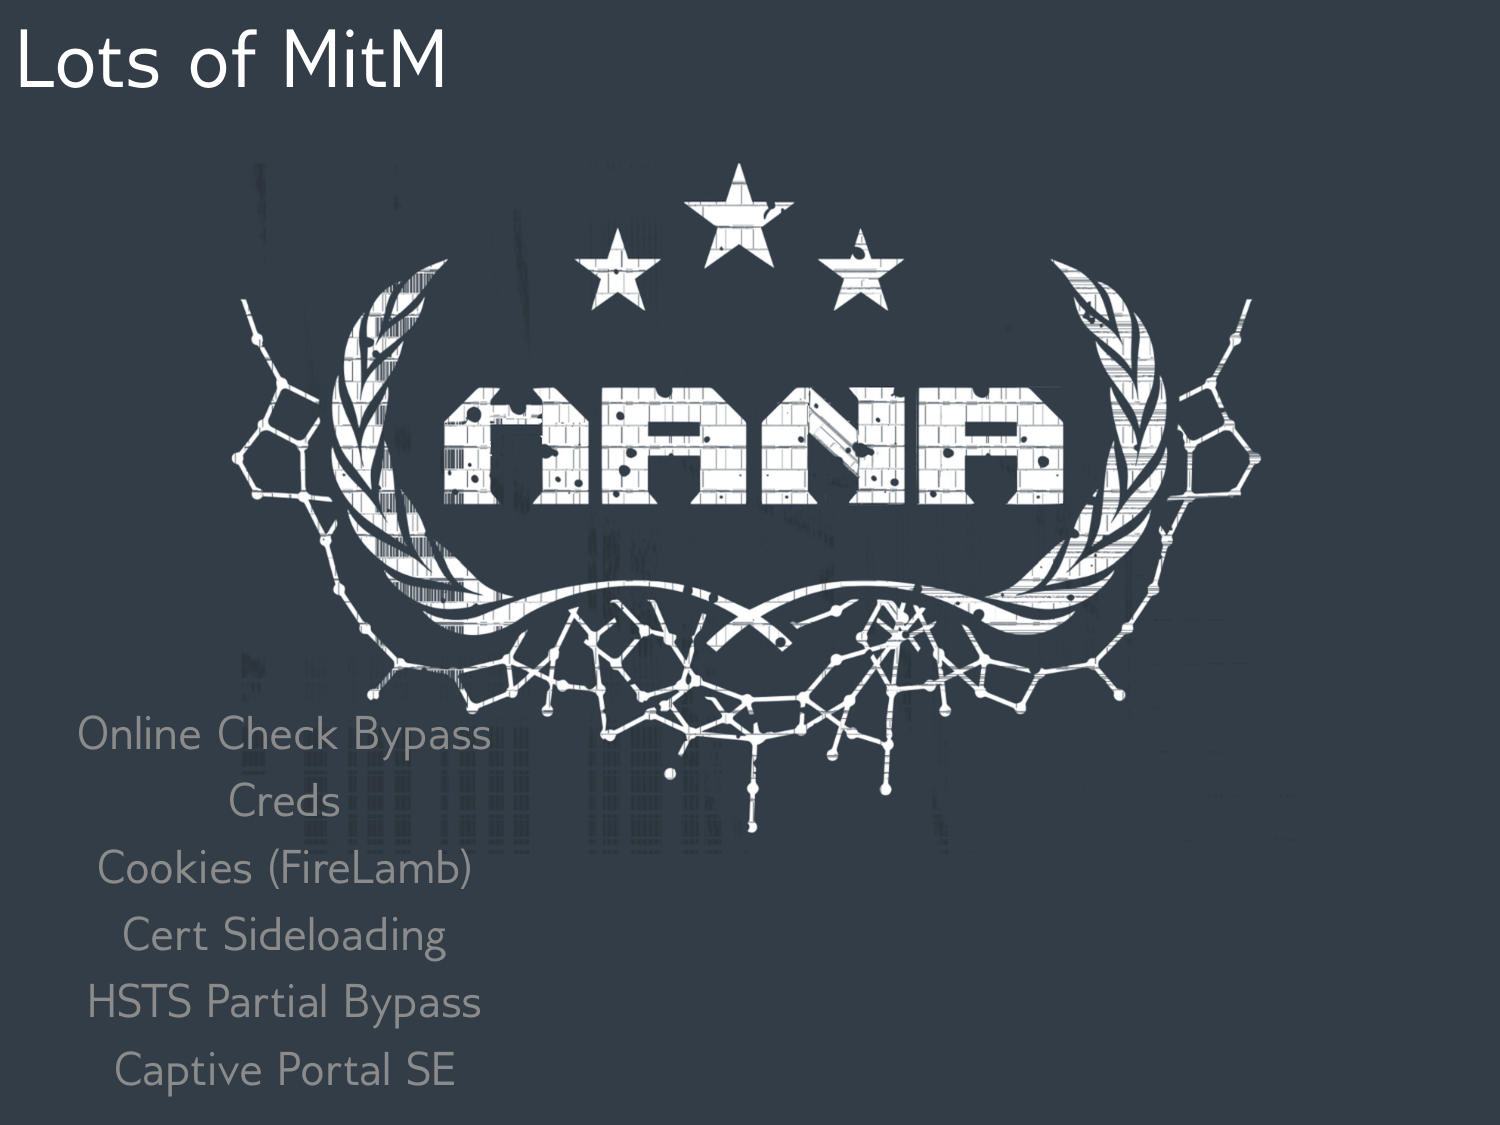

# Lots of MitM
Online Check Bypass
Creds
Cookies (FireLamb)
Cert Sideloading
HSTS Partial Bypass
Captive Portal SE